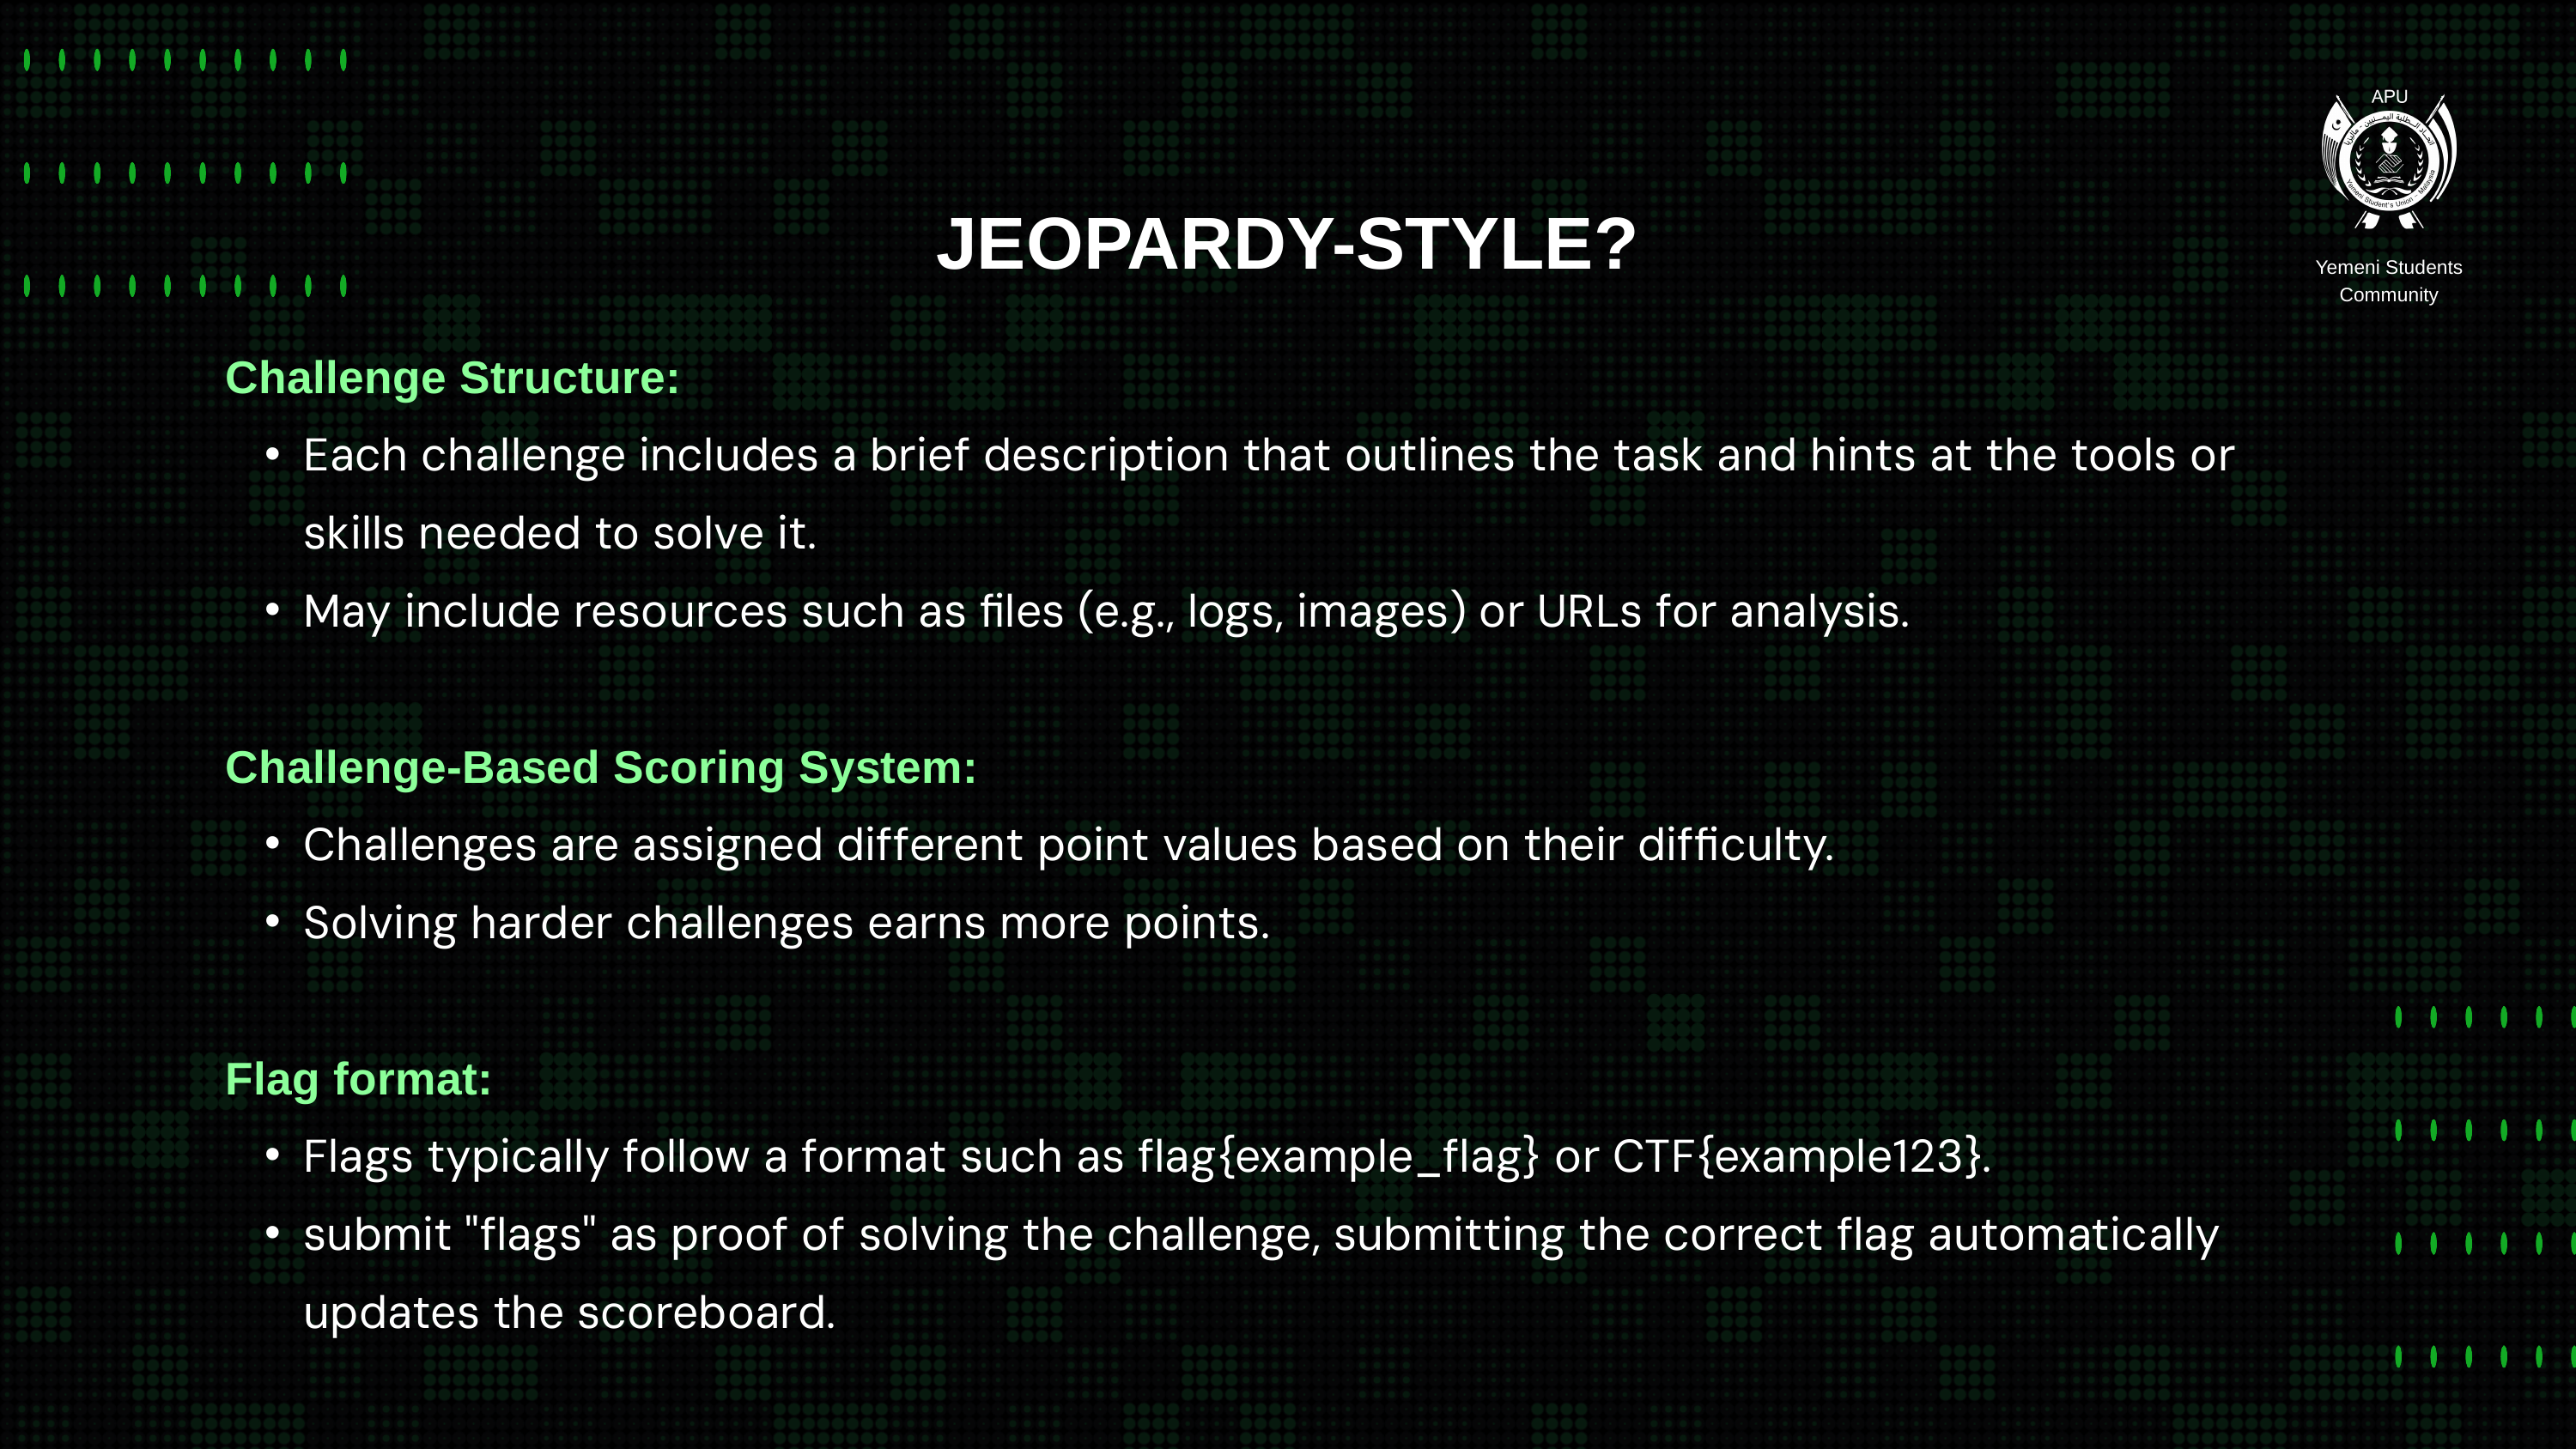

Yemeni Students Community
JEOPARDY-STYLE?
Challenge Structure:
Each challenge includes a brief description that outlines the task and hints at the tools or skills needed to solve it.
May include resources such as files (e.g., logs, images) or URLs for analysis.

Challenge-Based Scoring System:
Challenges are assigned different point values based on their difficulty.
Solving harder challenges earns more points.

Flag format:
Flags typically follow a format such as flag{example_flag} or CTF{example123}.
submit "flags" as proof of solving the challenge, submitting the correct flag automatically updates the scoreboard.